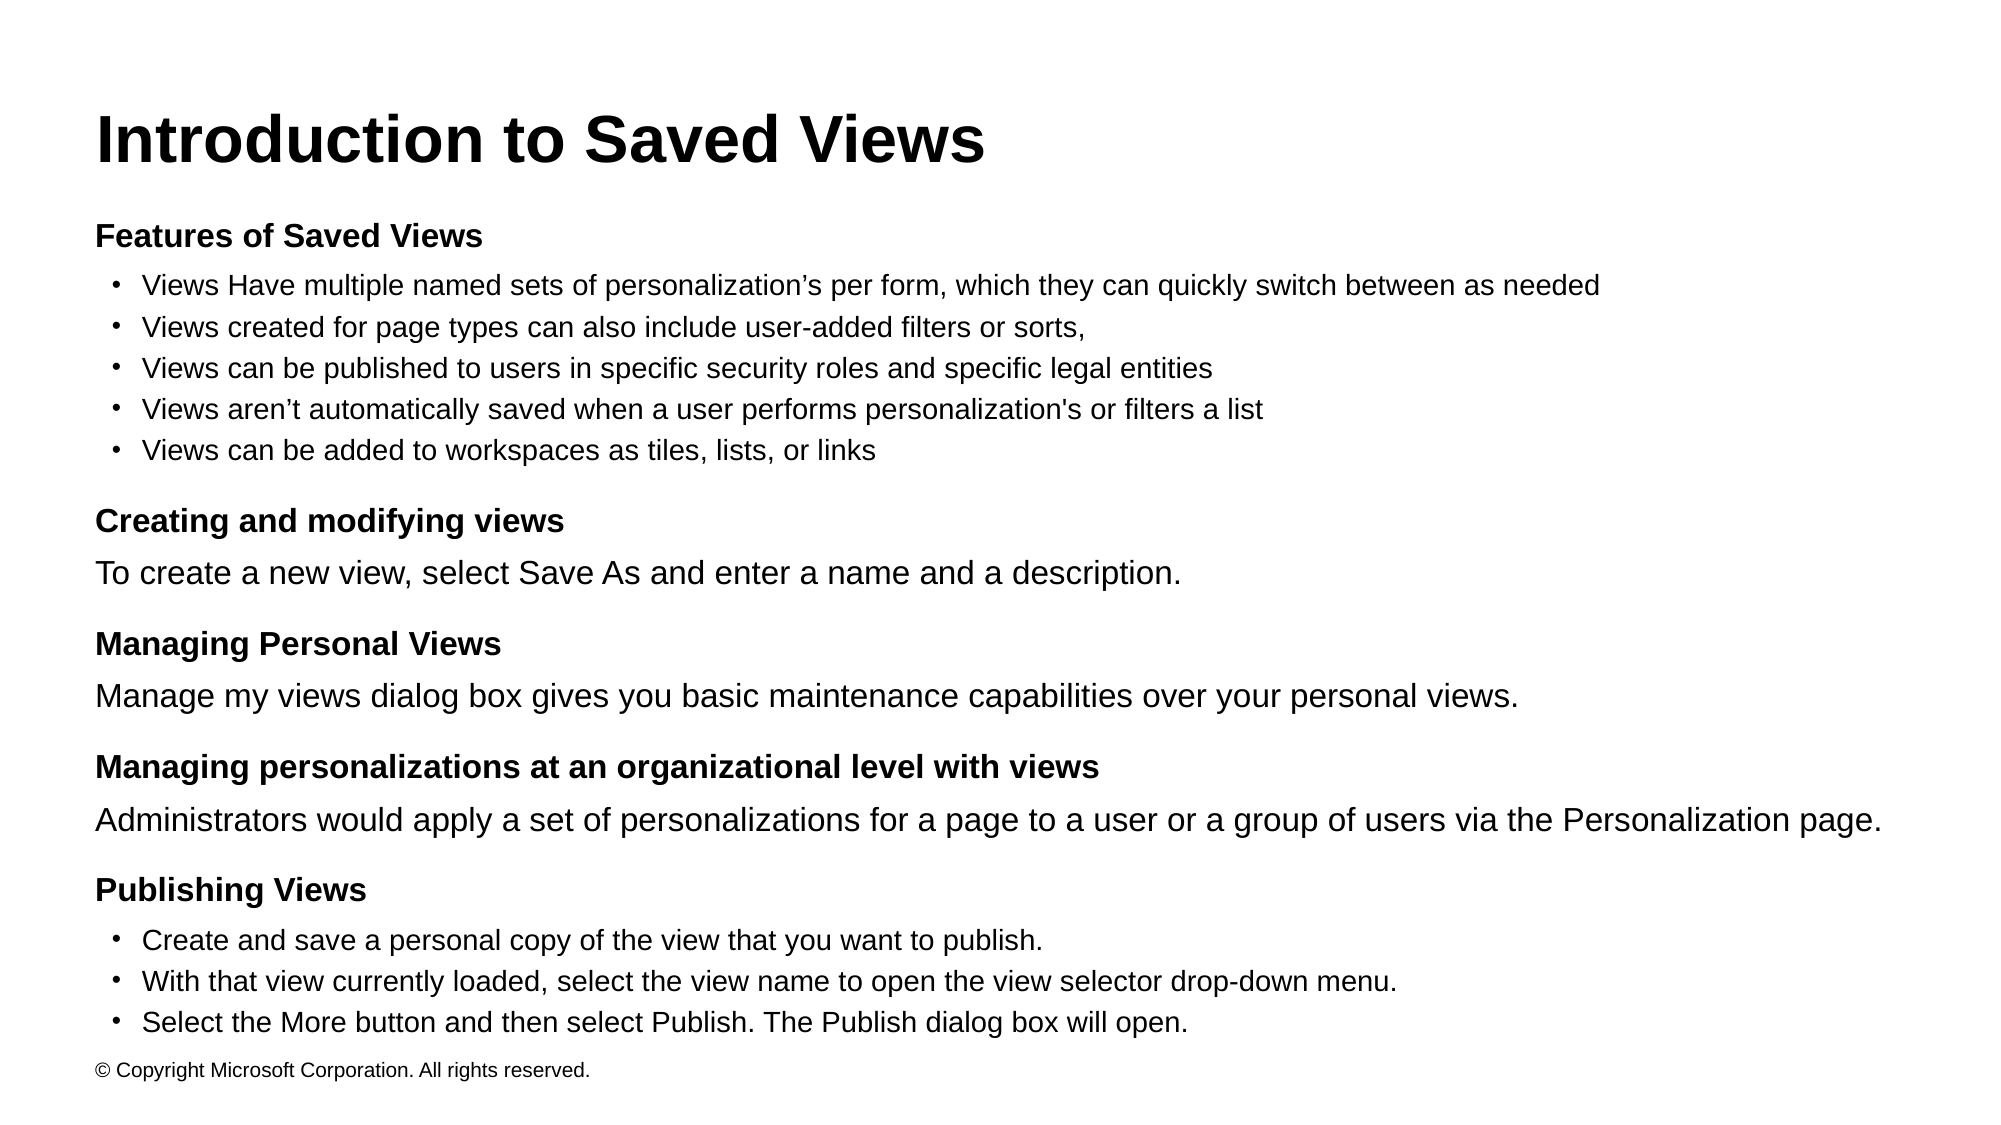

# Introduction to Saved Views
Features of Saved Views
Views Have multiple named sets of personalization’s per form, which they can quickly switch between as needed
Views created for page types can also include user-added filters or sorts,
Views can be published to users in specific security roles and specific legal entities
Views aren’t automatically saved when a user performs personalization's or filters a list
Views can be added to workspaces as tiles, lists, or links
Creating and modifying views
To create a new view, select Save As and enter a name and a description.
Managing Personal Views
Manage my views dialog box gives you basic maintenance capabilities over your personal views.
Managing personalizations at an organizational level with views
Administrators would apply a set of personalizations for a page to a user or a group of users via the Personalization page.
Publishing Views
Create and save a personal copy of the view that you want to publish.
With that view currently loaded, select the view name to open the view selector drop-down menu.
Select the More button and then select Publish. The Publish dialog box will open.